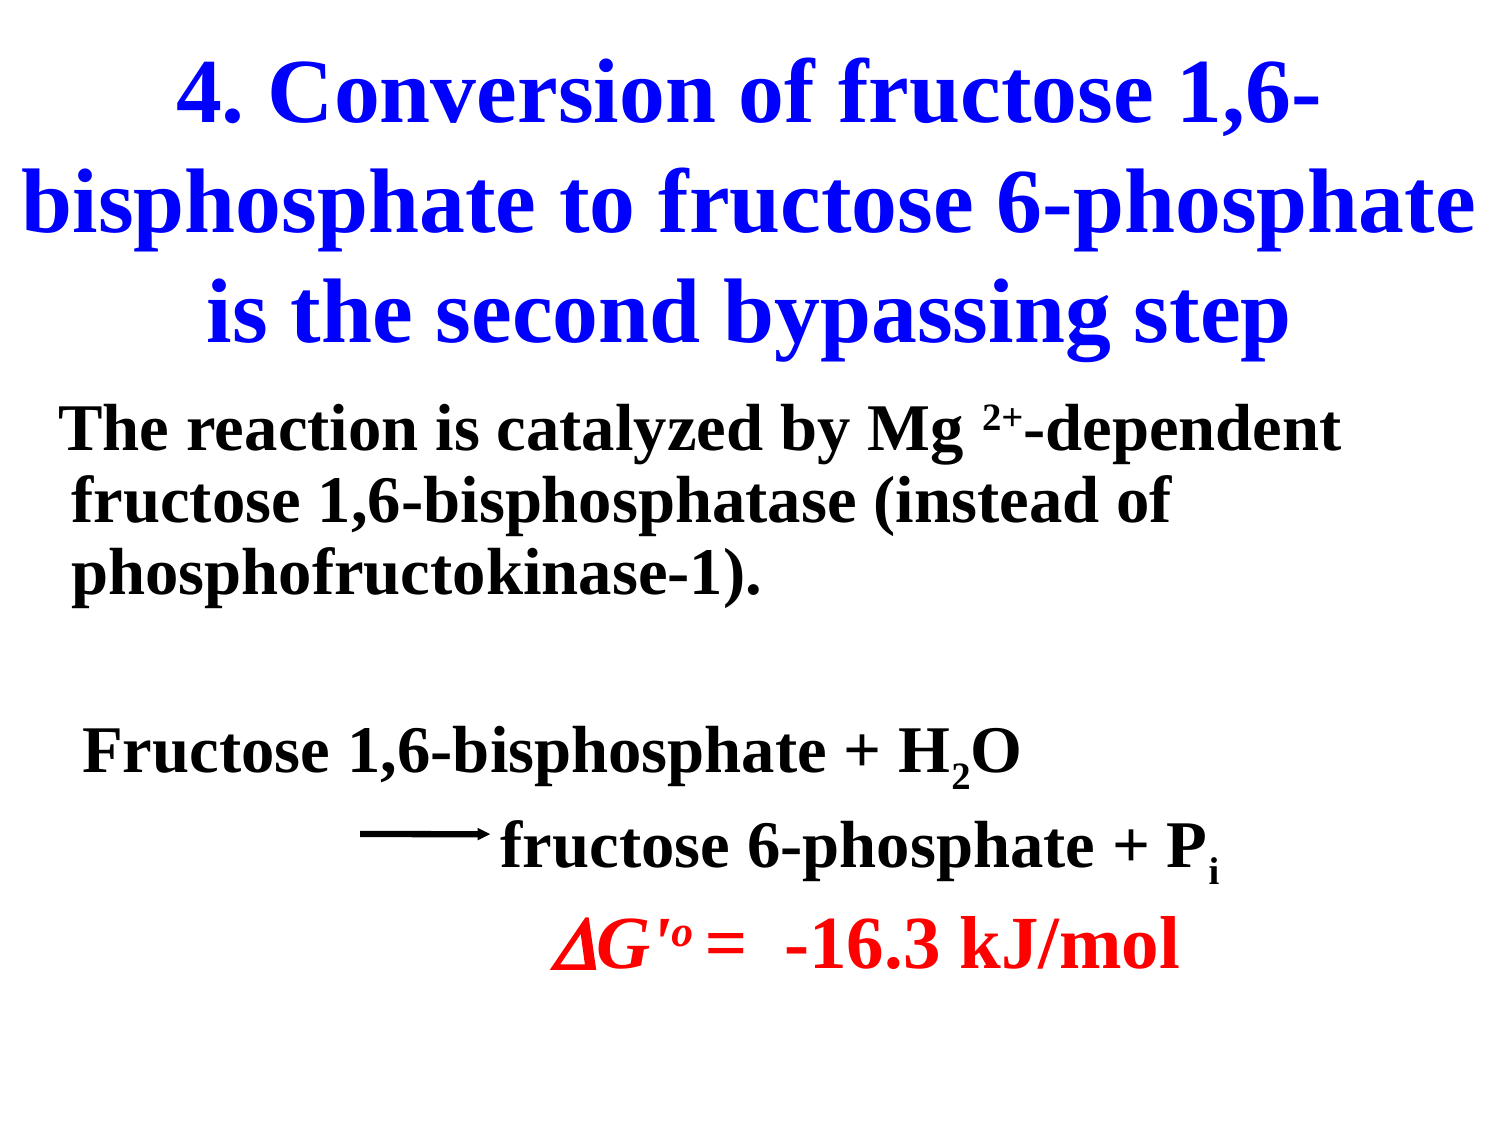

# 4. Conversion of fructose 1,6-bisphosphate to fructose 6-phosphate is the second bypassing step
   The reaction is catalyzed by Mg 2+-dependent fructose 1,6-bisphosphatase (instead of phosphofructokinase-1).

    Fructose 1,6-bisphosphate + H2O
                             fructose 6-phosphate + Pi
                                                               ΔG'o =  -16.3 kJ/mol